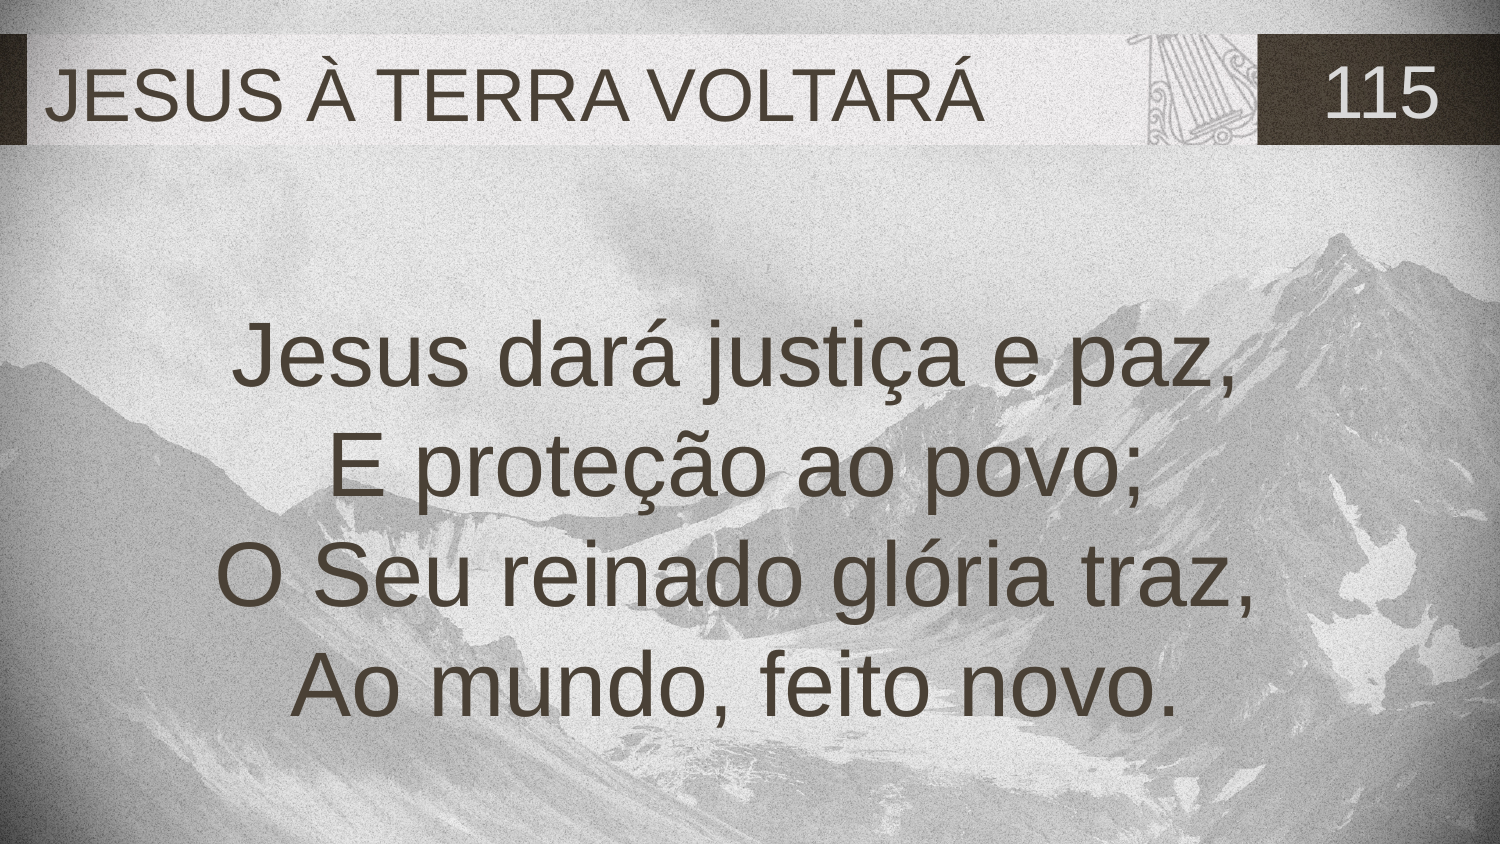

# JESUS À TERRA VOLTARÁ
115
Jesus dará justiça e paz,
E proteção ao povo;
O Seu reinado glória traz,
Ao mundo, feito novo.